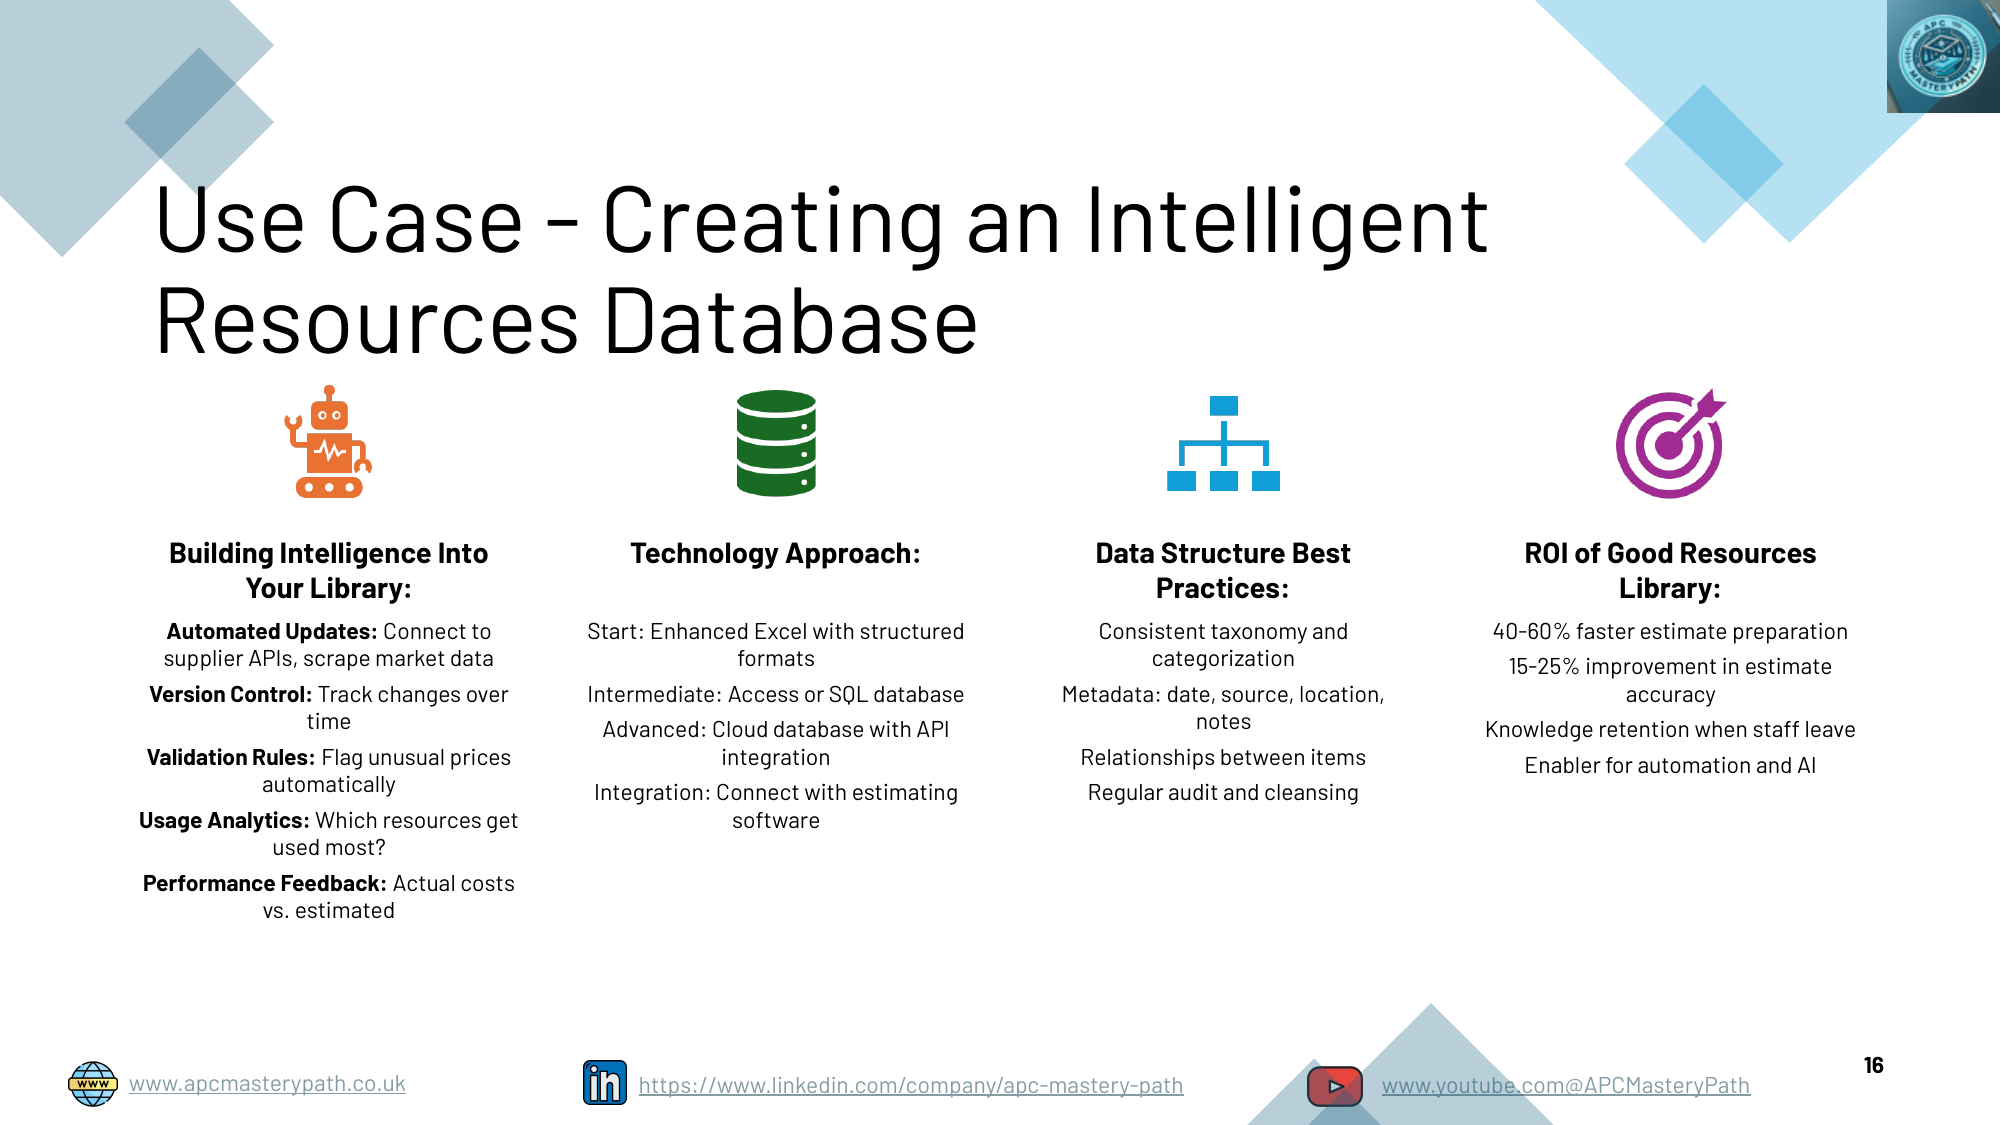

Use Case - Creating an Intelligent Resources Database
Building Intelligence Into Your Library:
Automated Updates: Connect to supplier APIs, scrape market data
Version Control: Track changes over time
Validation Rules: Flag unusual prices automatically
Usage Analytics: Which resources get used most?
Performance Feedback: Actual costs vs. estimated
Technology Approach:
Start: Enhanced Excel with structured formats
Intermediate: Access or SQL database
Advanced: Cloud database with API integration
Integration: Connect with estimating software
Data Structure Best Practices:
Consistent taxonomy and categorization
Metadata: date, source, location, notes
Relationships between items
Regular audit and cleansing
ROI of Good Resources Library:
40-60% faster estimate preparation
15-25% improvement in estimate accuracy
Knowledge retention when staff leave
Enabler for automation and AI

16